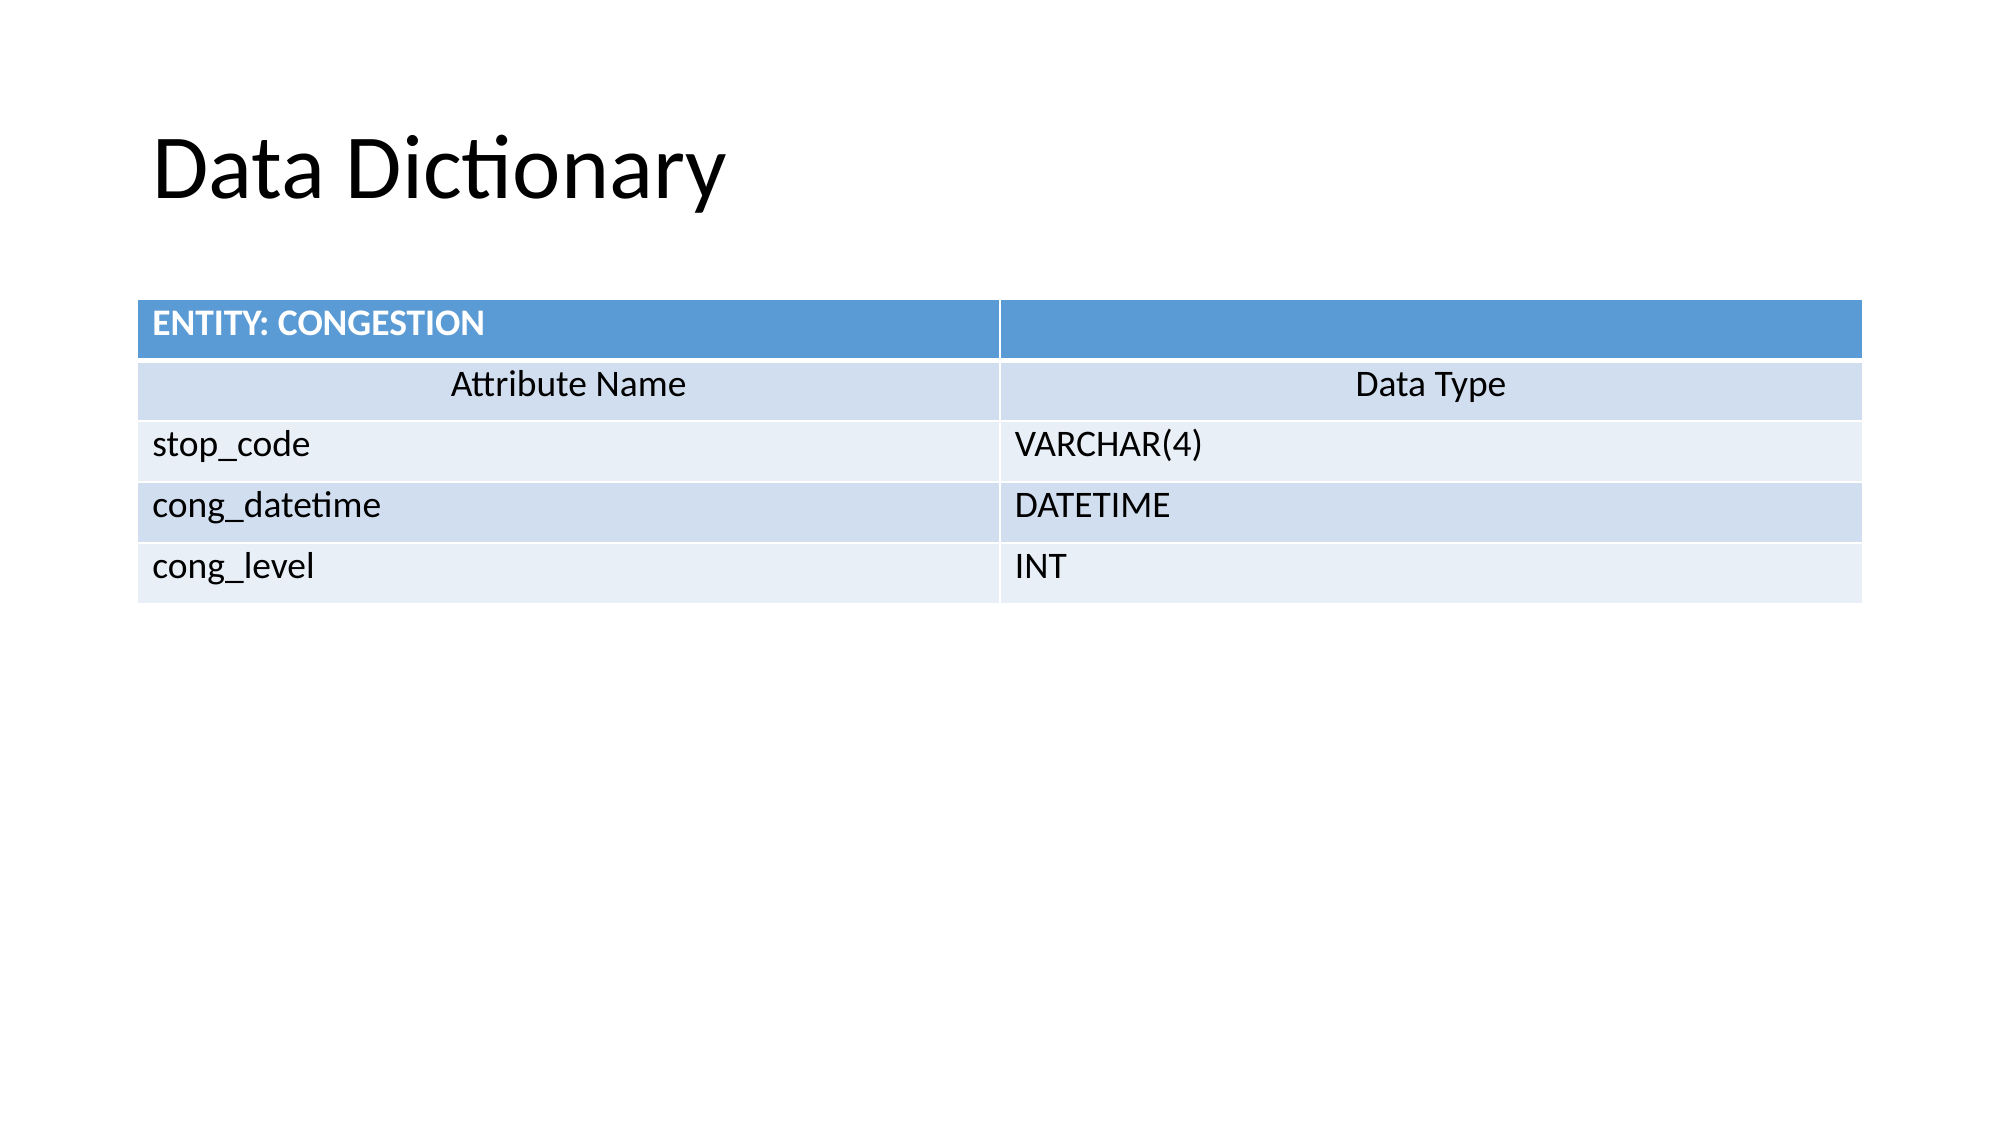

# Data Dictionary
| ENTITY: CONGESTION |  |
| --- | --- |
| Attribute Name | Data Type |
| stop\_code | VARCHAR(4) |
| cong\_datetime | DATETIME |
| cong\_level | INT |